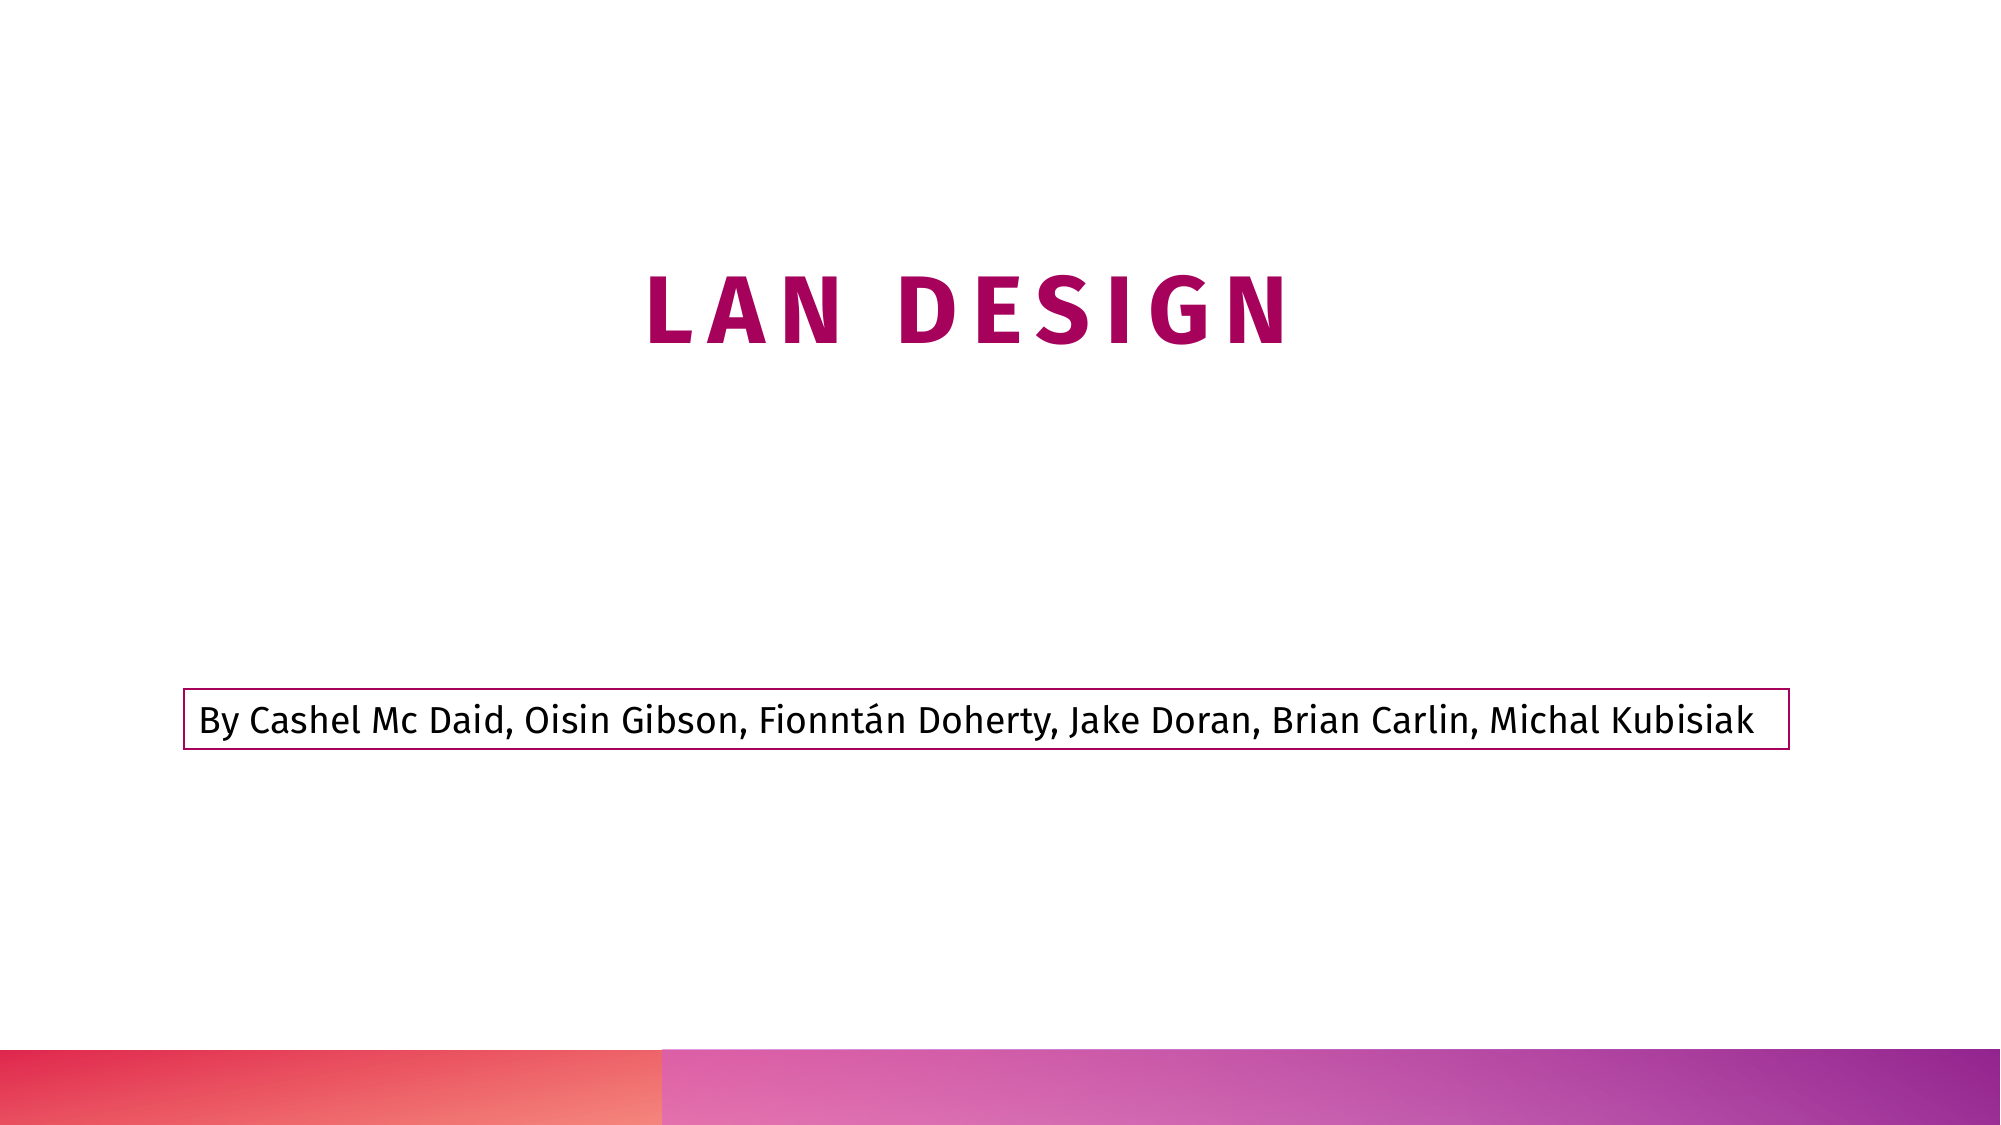

# Lan design
By Cashel Mc Daid, Oisin Gibson, Fionntán Doherty, Jake Doran, Brian Carlin, Michal Kubisiak